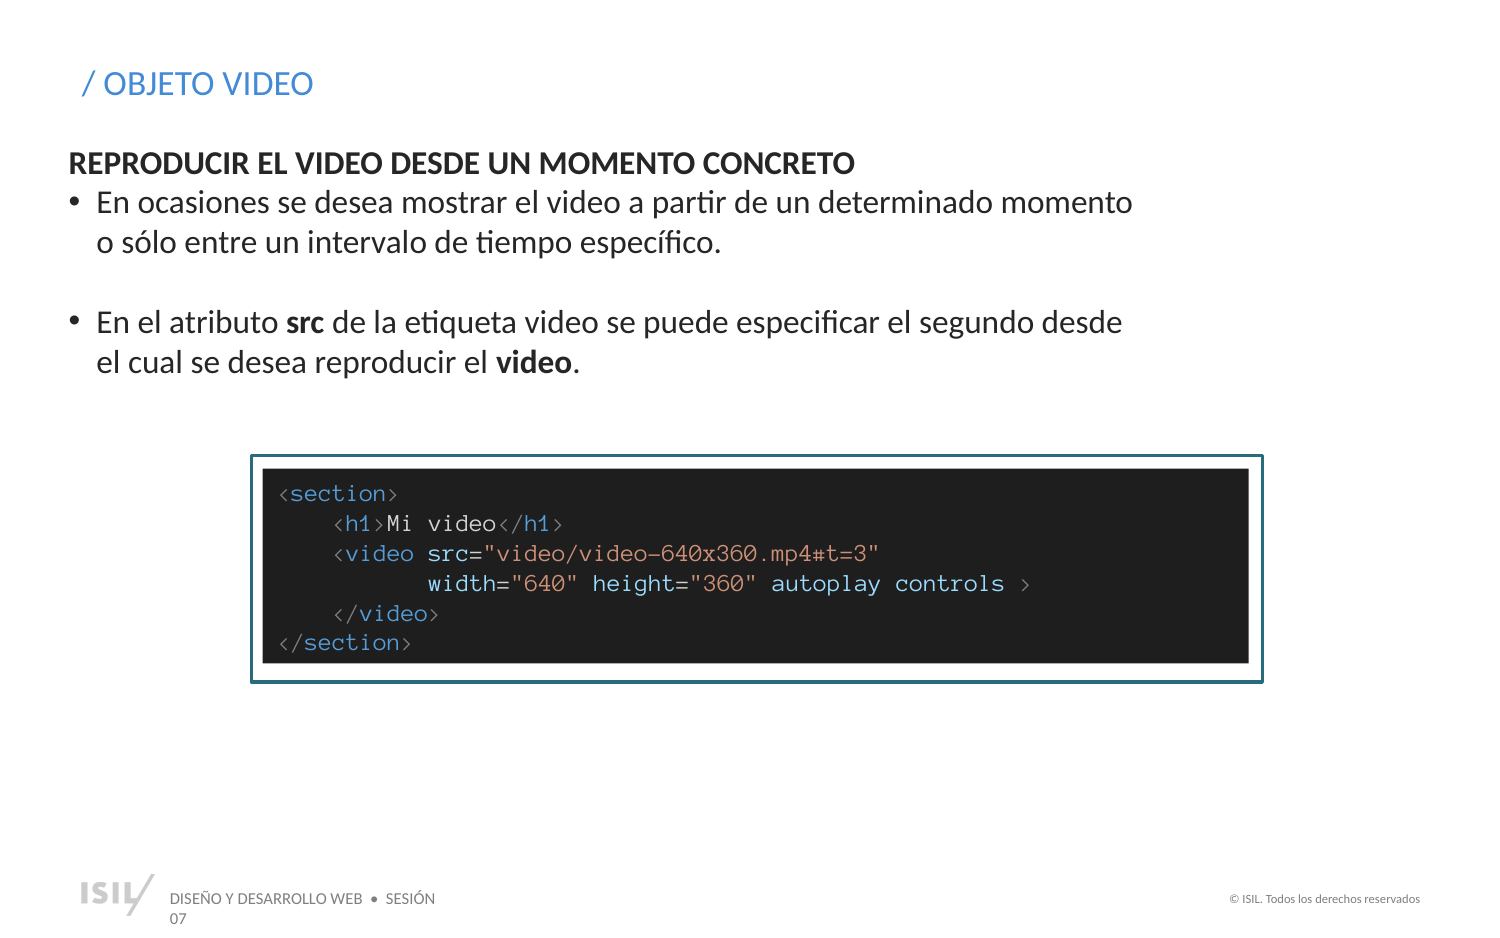

/ OBJETO VIDEO
REPRODUCIR EL VIDEO DESDE UN MOMENTO CONCRETO
En ocasiones se desea mostrar el video a partir de un determinado momento o sólo entre un intervalo de tiempo específico.

En el atributo src de la etiqueta video se puede especificar el segundo desde el cual se desea reproducir el video.

<section>
    <h1>Mi video</h1>
    <video src="video/video-640x360.mp4#t=3"
           width="640" height="360" autoplay controls >
    </video>
</section>